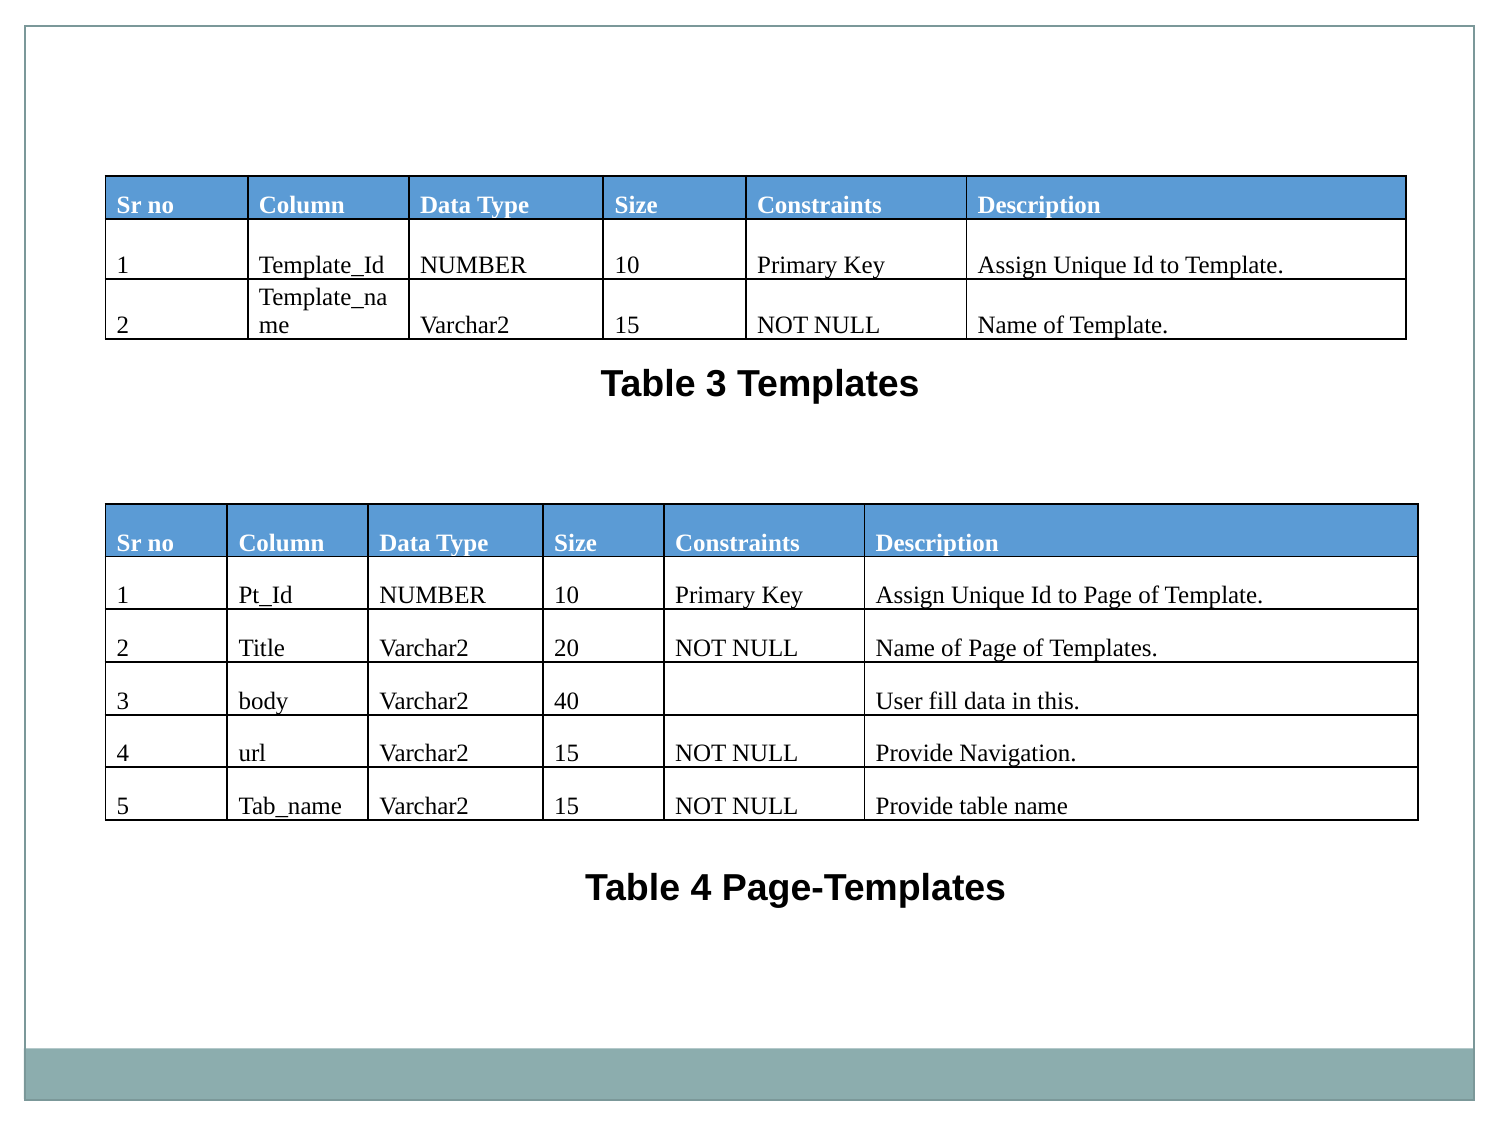

| Sr no | Column | Data Type | Size | Constraints | Description |
| --- | --- | --- | --- | --- | --- |
| 1 | Template\_Id | NUMBER | 10 | Primary Key | Assign Unique Id to Template. |
| 2 | Template\_name | Varchar2 | 15 | NOT NULL | Name of Template. |
Table 3 Templates
| Sr no | Column | Data Type | Size | Constraints | Description |
| --- | --- | --- | --- | --- | --- |
| 1 | Pt\_Id | NUMBER | 10 | Primary Key | Assign Unique Id to Page of Template. |
| 2 | Title | Varchar2 | 20 | NOT NULL | Name of Page of Templates. |
| 3 | body | Varchar2 | 40 |  | User fill data in this. |
| 4 | url | Varchar2 | 15 | NOT NULL | Provide Navigation. |
| 5 | Tab\_name | Varchar2 | 15 | NOT NULL | Provide table name |
Table 4 Page-Templates